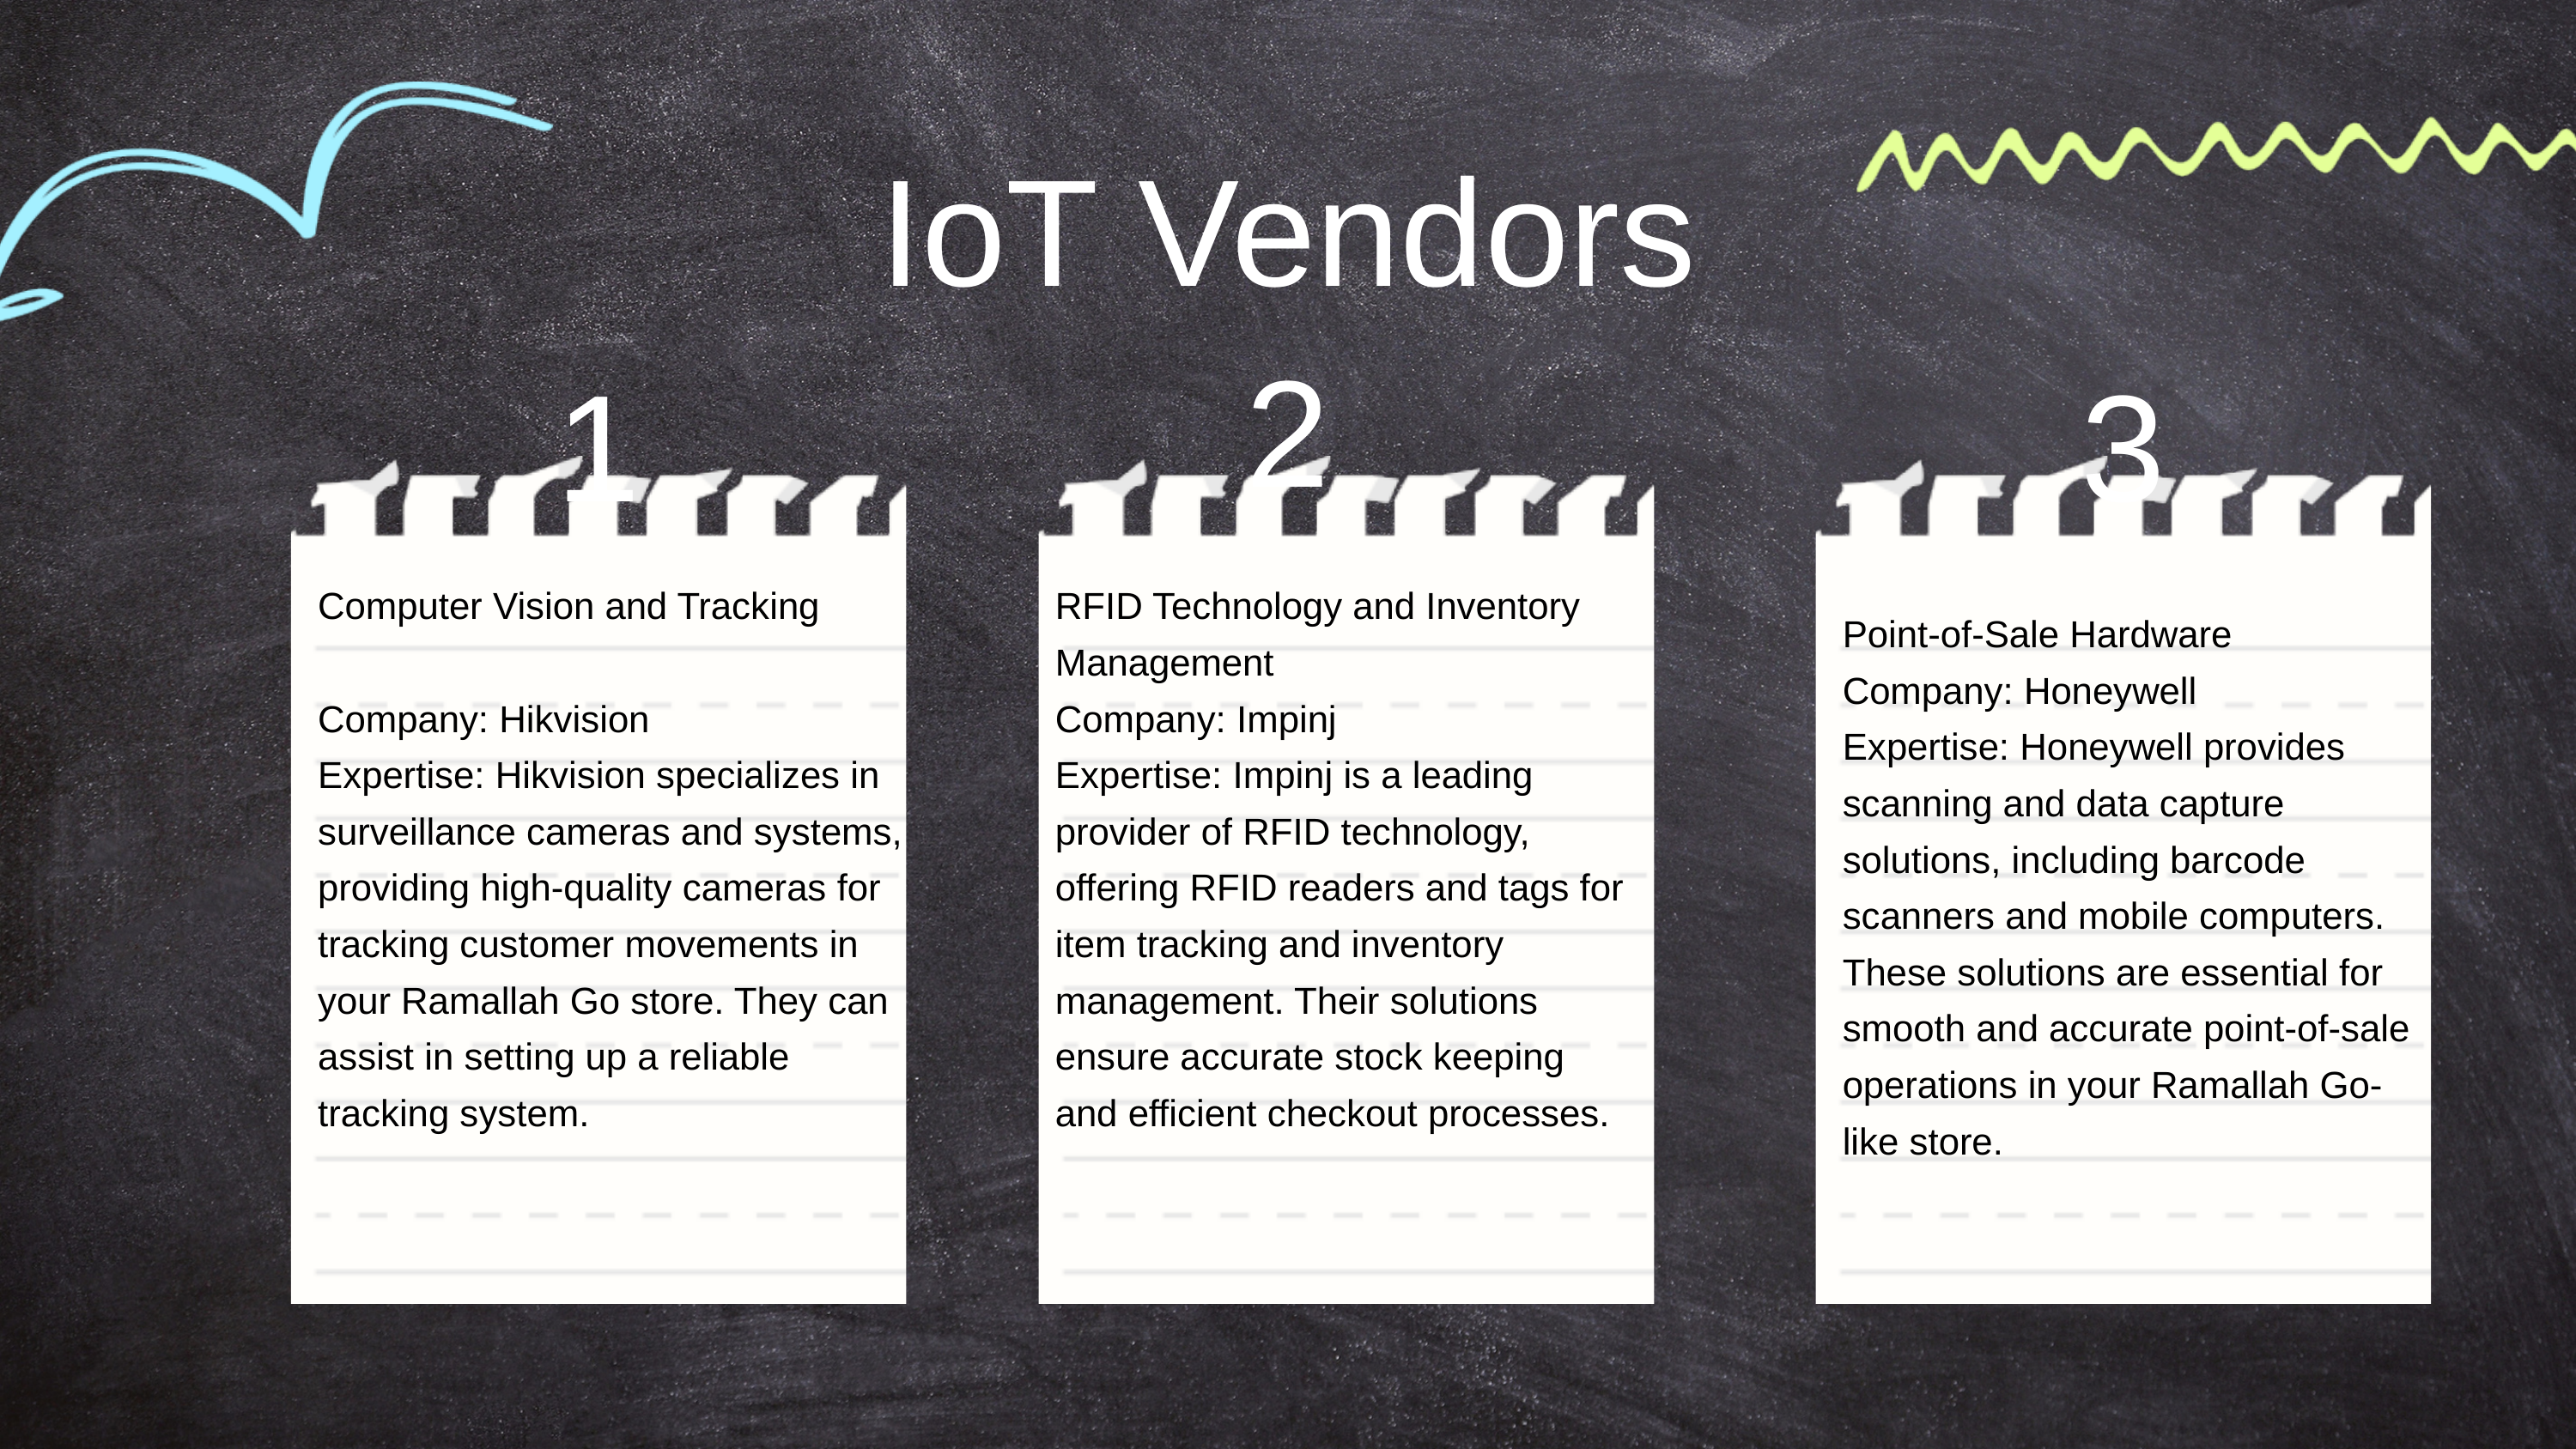

IoT Vendors
2
1
3

Computer Vision and Tracking

Company: Hikvision
Expertise: Hikvision specializes in surveillance cameras and systems, providing high-quality cameras for tracking customer movements in your Ramallah Go store. They can assist in setting up a reliable tracking system.

RFID Technology and Inventory Management
Company: Impinj
Expertise: Impinj is a leading provider of RFID technology, offering RFID readers and tags for item tracking and inventory management. Their solutions ensure accurate stock keeping and efficient checkout processes.

Point-of-Sale Hardware
Company: Honeywell
Expertise: Honeywell provides scanning and data capture solutions, including barcode scanners and mobile computers. These solutions are essential for smooth and accurate point-of-sale operations in your Ramallah Go-like store.